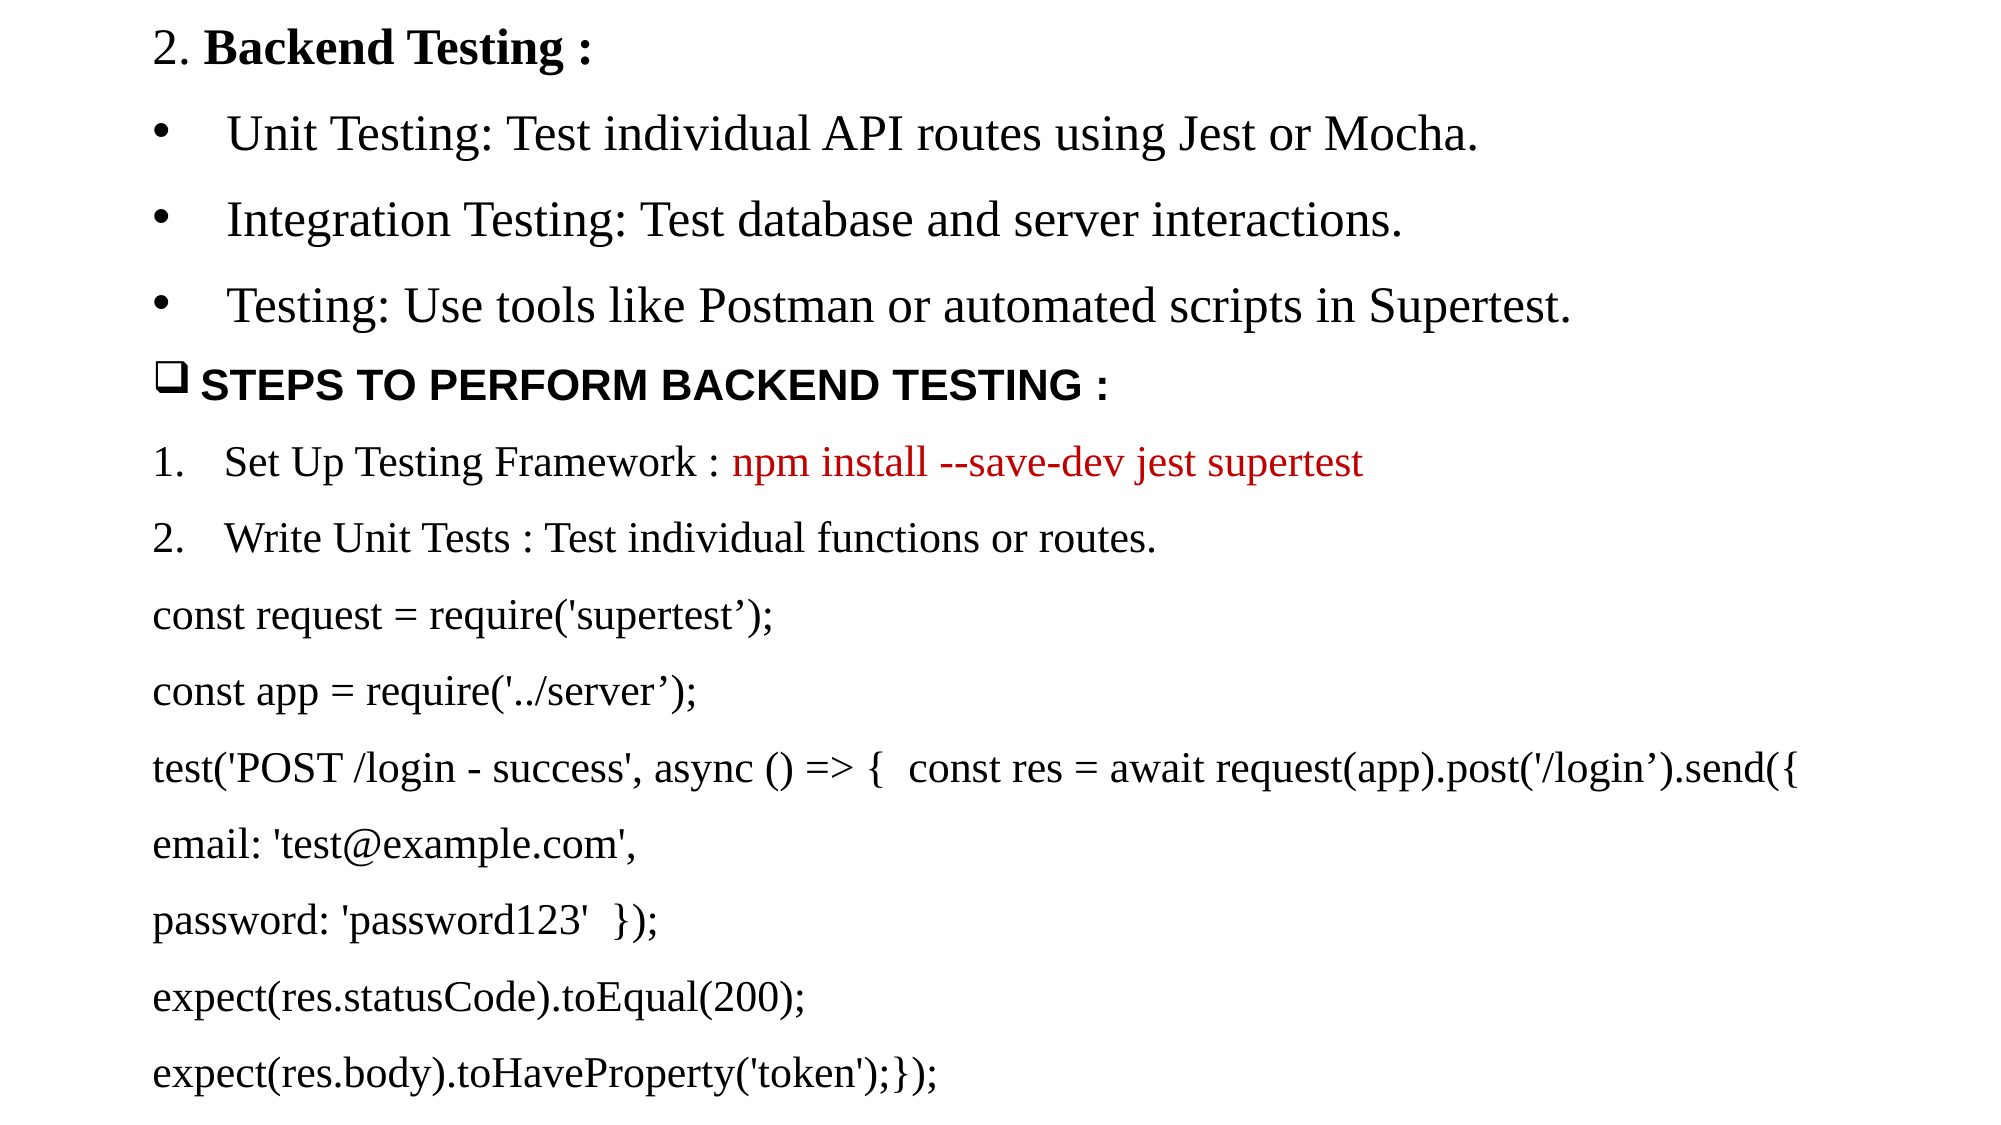

2. Backend Testing :
   Unit Testing: Test individual API routes using Jest or Mocha.
   Integration Testing: Test database and server interactions.
   Testing: Use tools like Postman or automated scripts in Supertest.
 STEPS TO PERFORM BACKEND TESTING :
Set Up Testing Framework : npm install --save-dev jest supertest
Write Unit Tests : Test individual functions or routes.
const request = require('supertest’);
const app = require('../server’);
test('POST /login - success', async () => {  const res = await request(app).post('/login’).send({
email: 'test@example.com',
password: 'password123'  });
expect(res.statusCode).toEqual(200);
expect(res.body).toHaveProperty('token');});

#